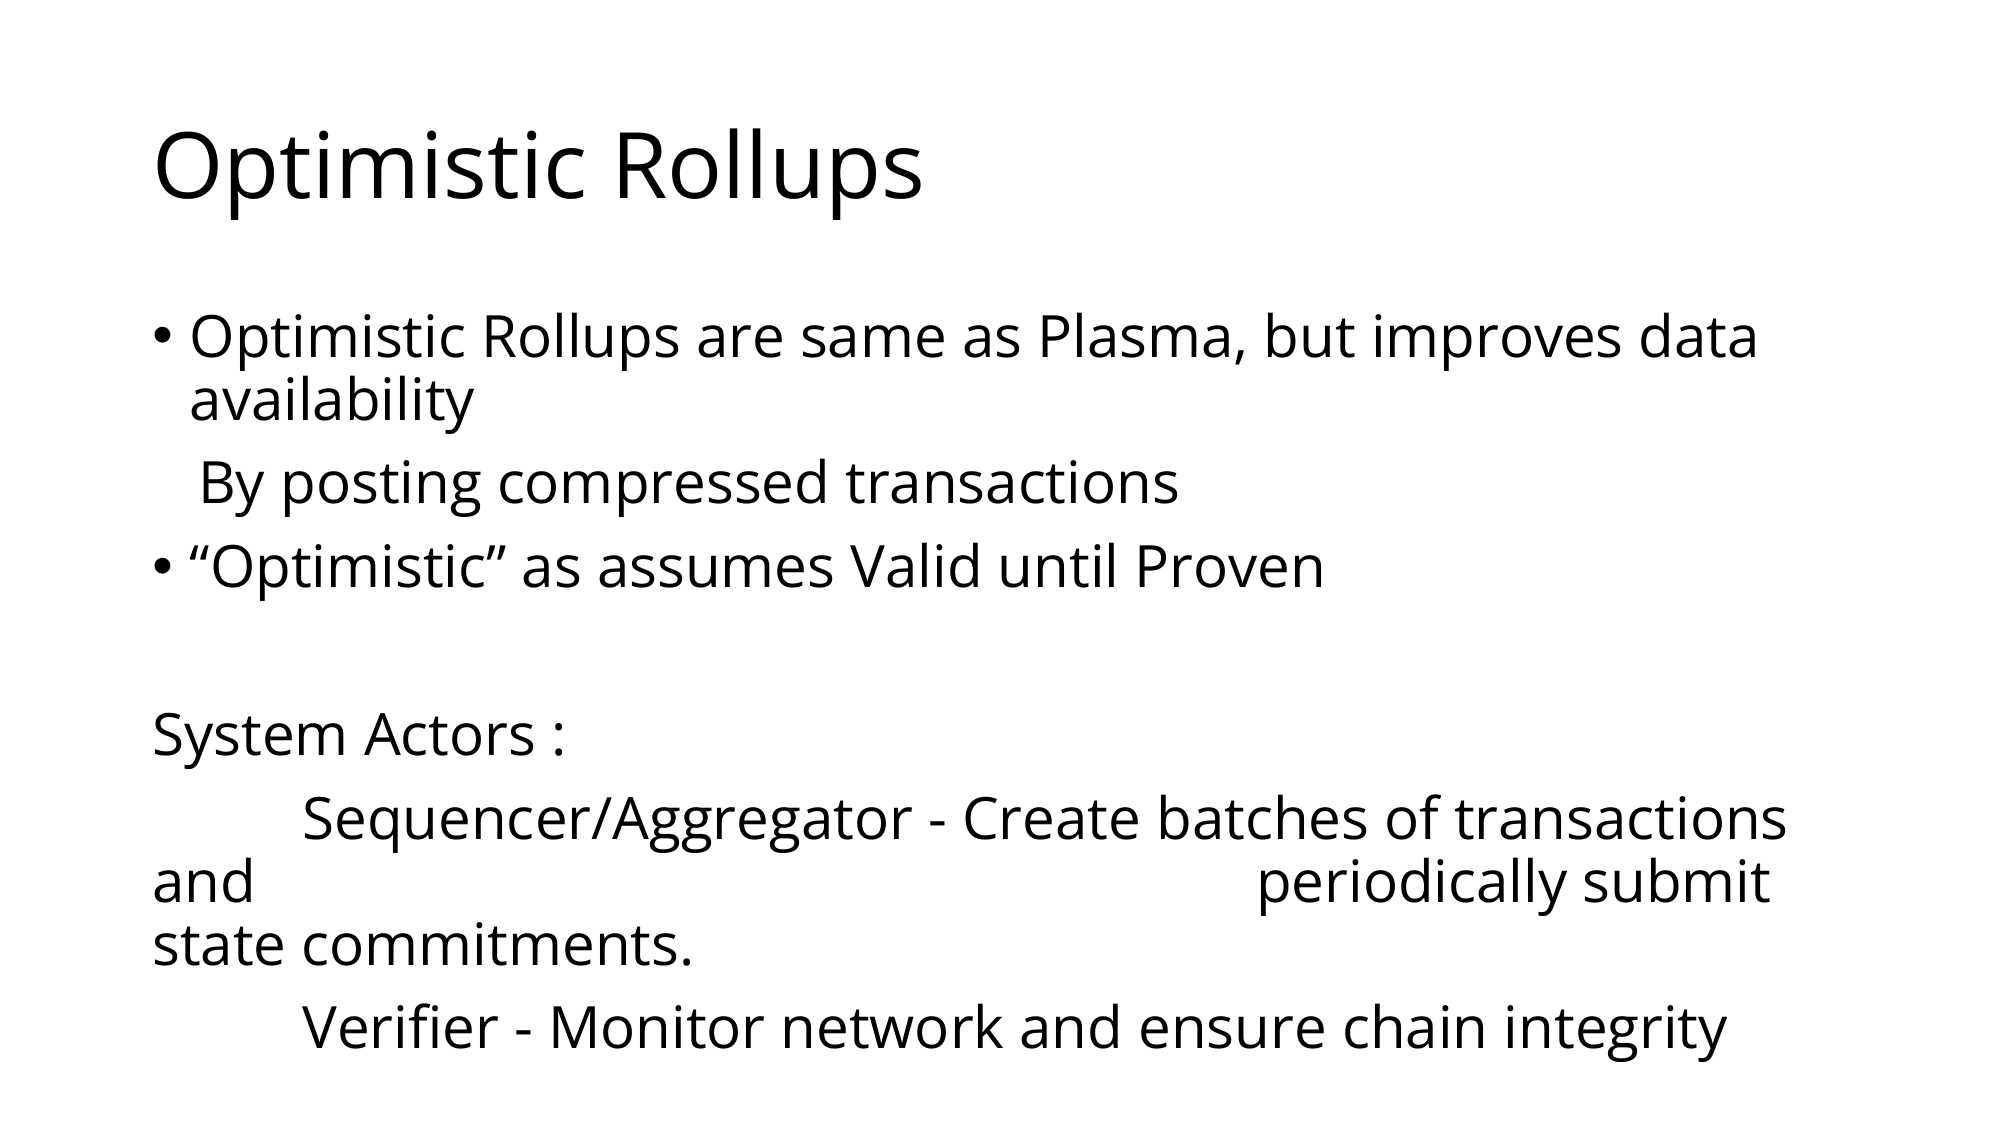

# Optimistic Rollups
Optimistic Rollups are same as Plasma, but improves data availability
   By posting compressed transactions
“Optimistic” as assumes Valid until Proven

System Actors :
	Sequencer/Aggregator - Create batches of transactions and                 	                                           periodically submit state commitments.
	Verifier - Monitor network and ensure chain integrity